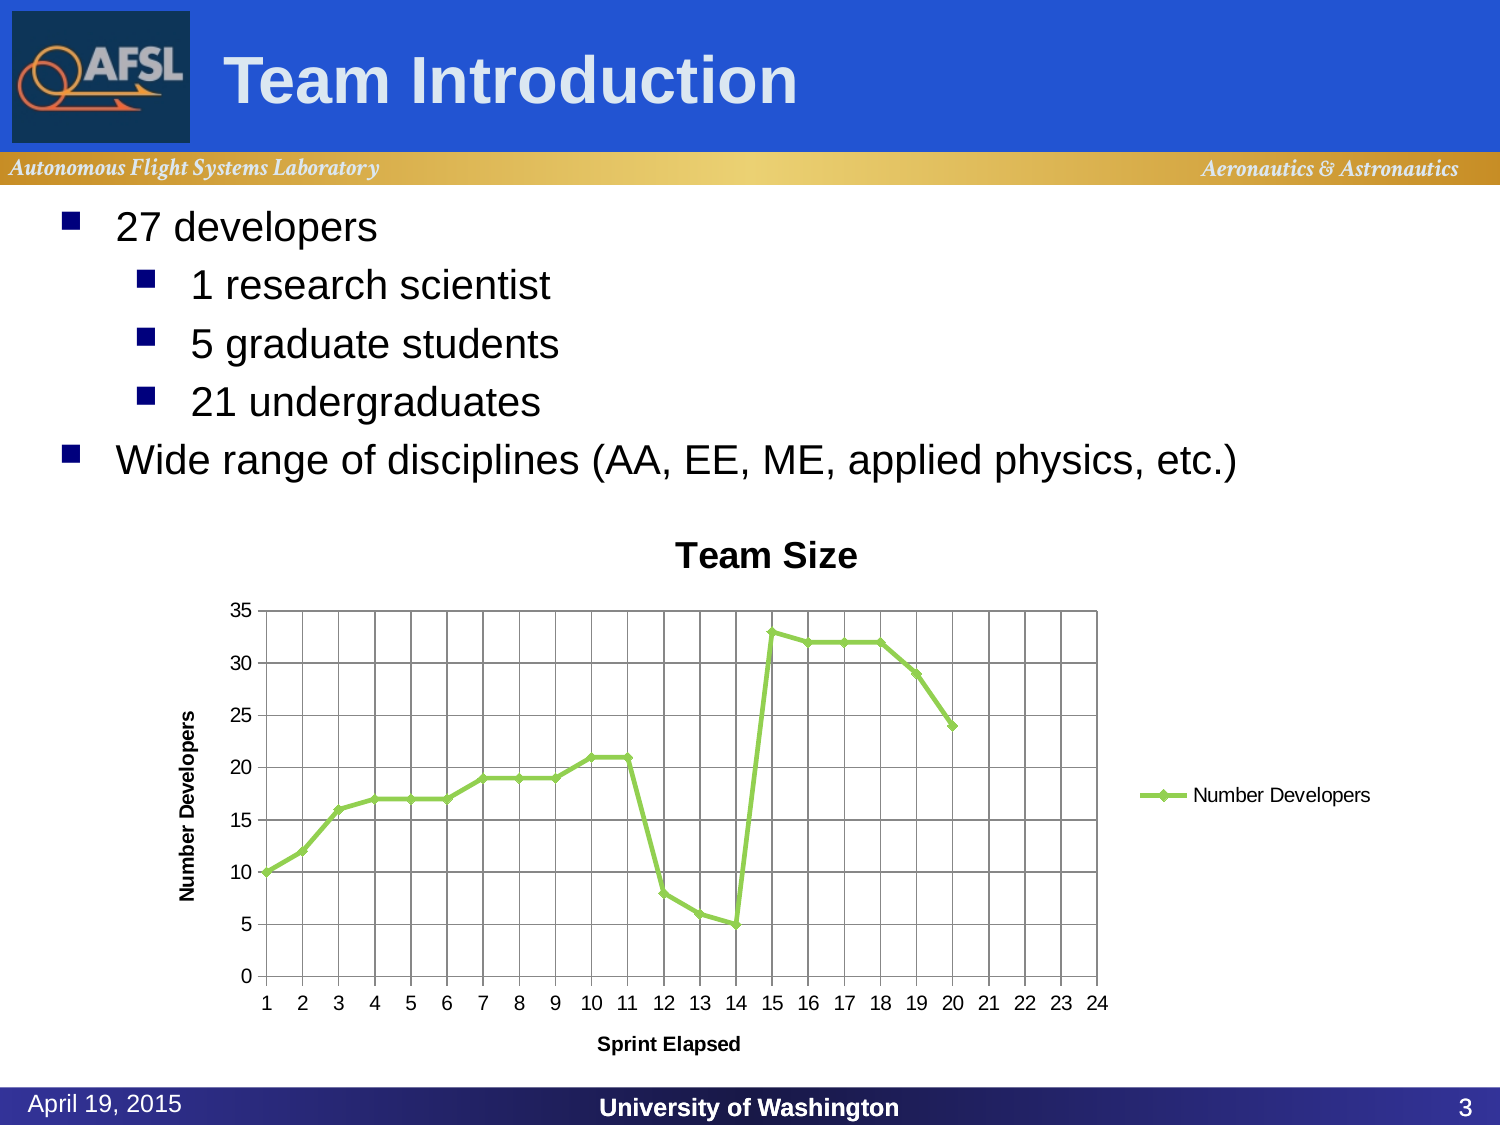

# Team Introduction
27 developers
1 research scientist
5 graduate students
21 undergraduates
Wide range of disciplines (AA, EE, ME, applied physics, etc.)

### Chart: Team Size

| Category |  |
|---|---|
April 19, 2015
University of Washington
University of Washington
3
3